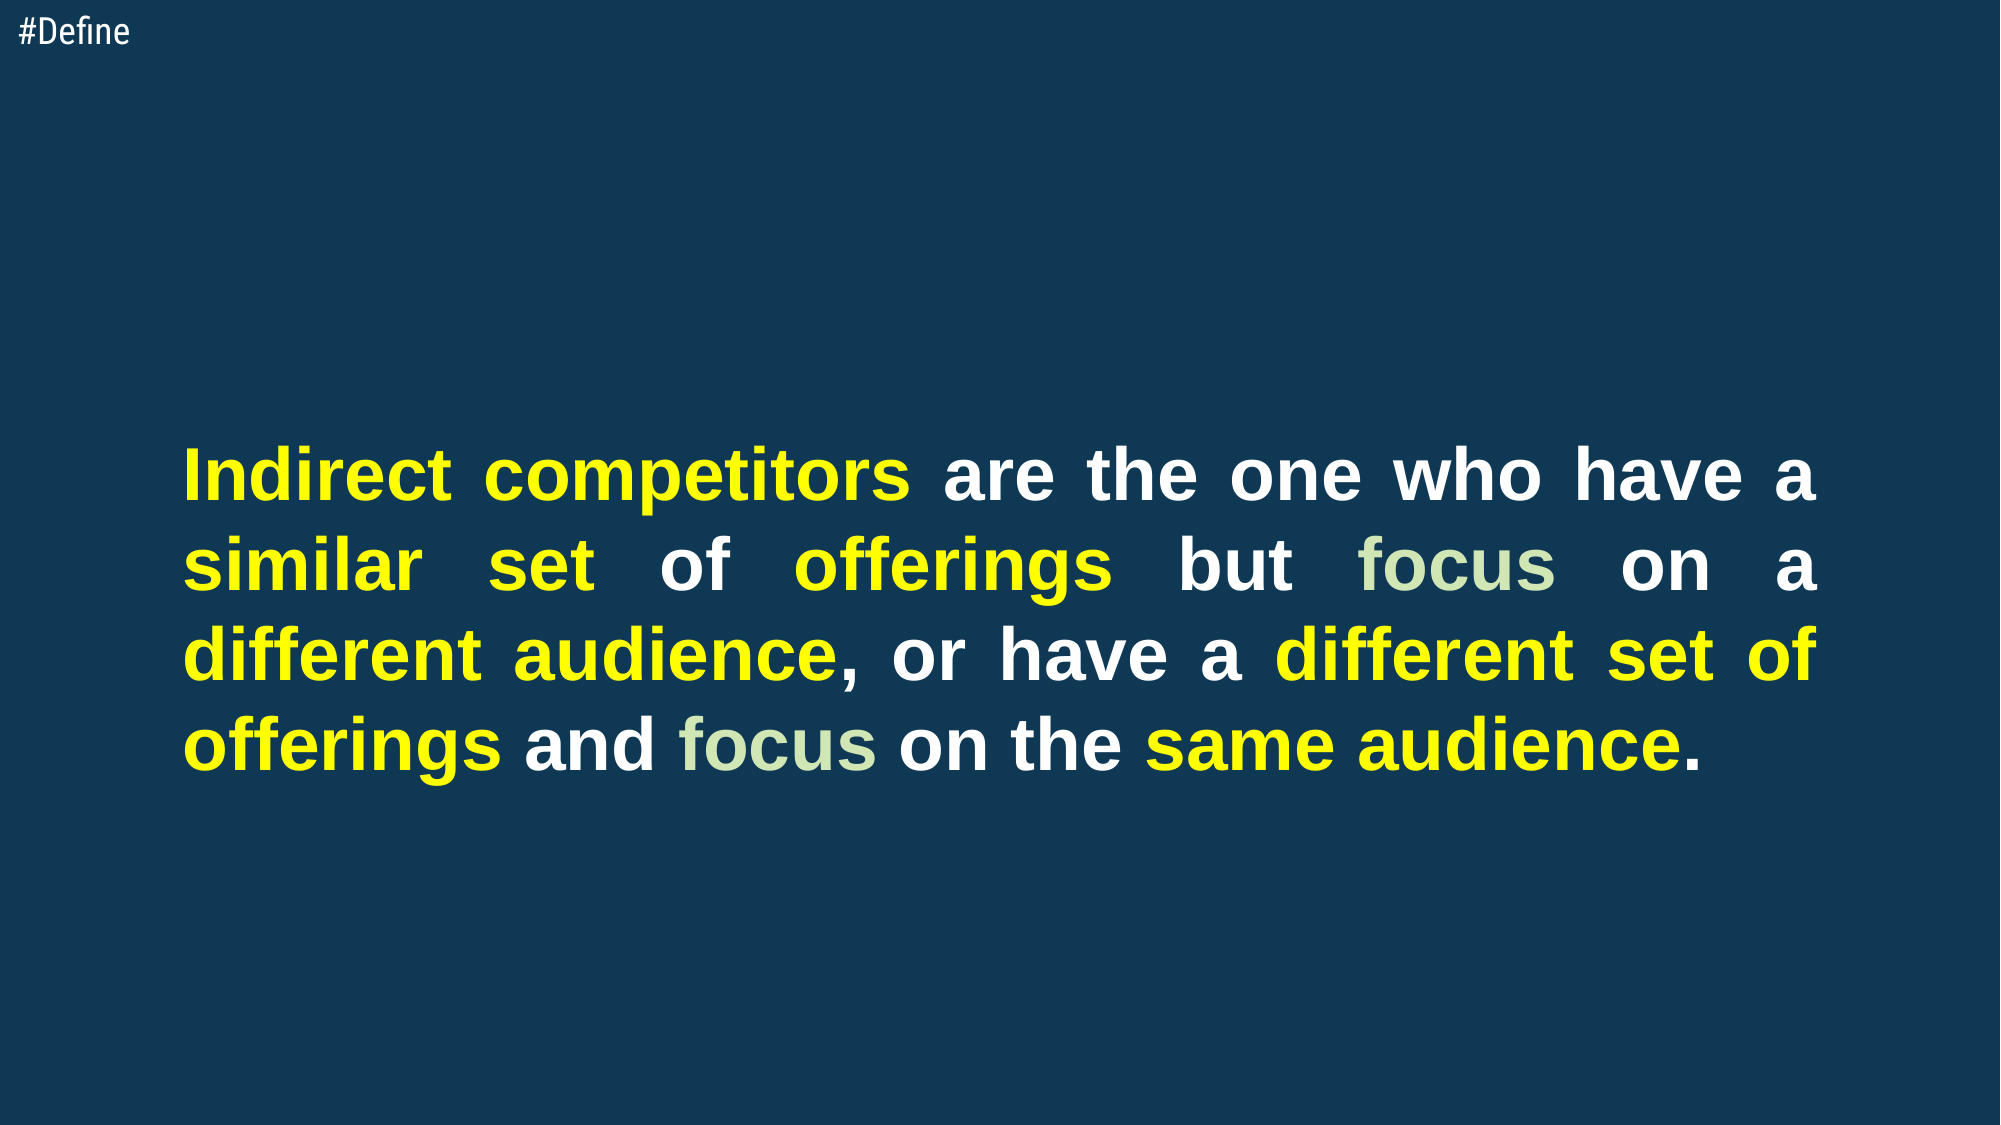

#Define
Indirect competitors are the one who have a similar set of offerings but focus on a different audience, or have a different set of offerings and focus on the same audience.